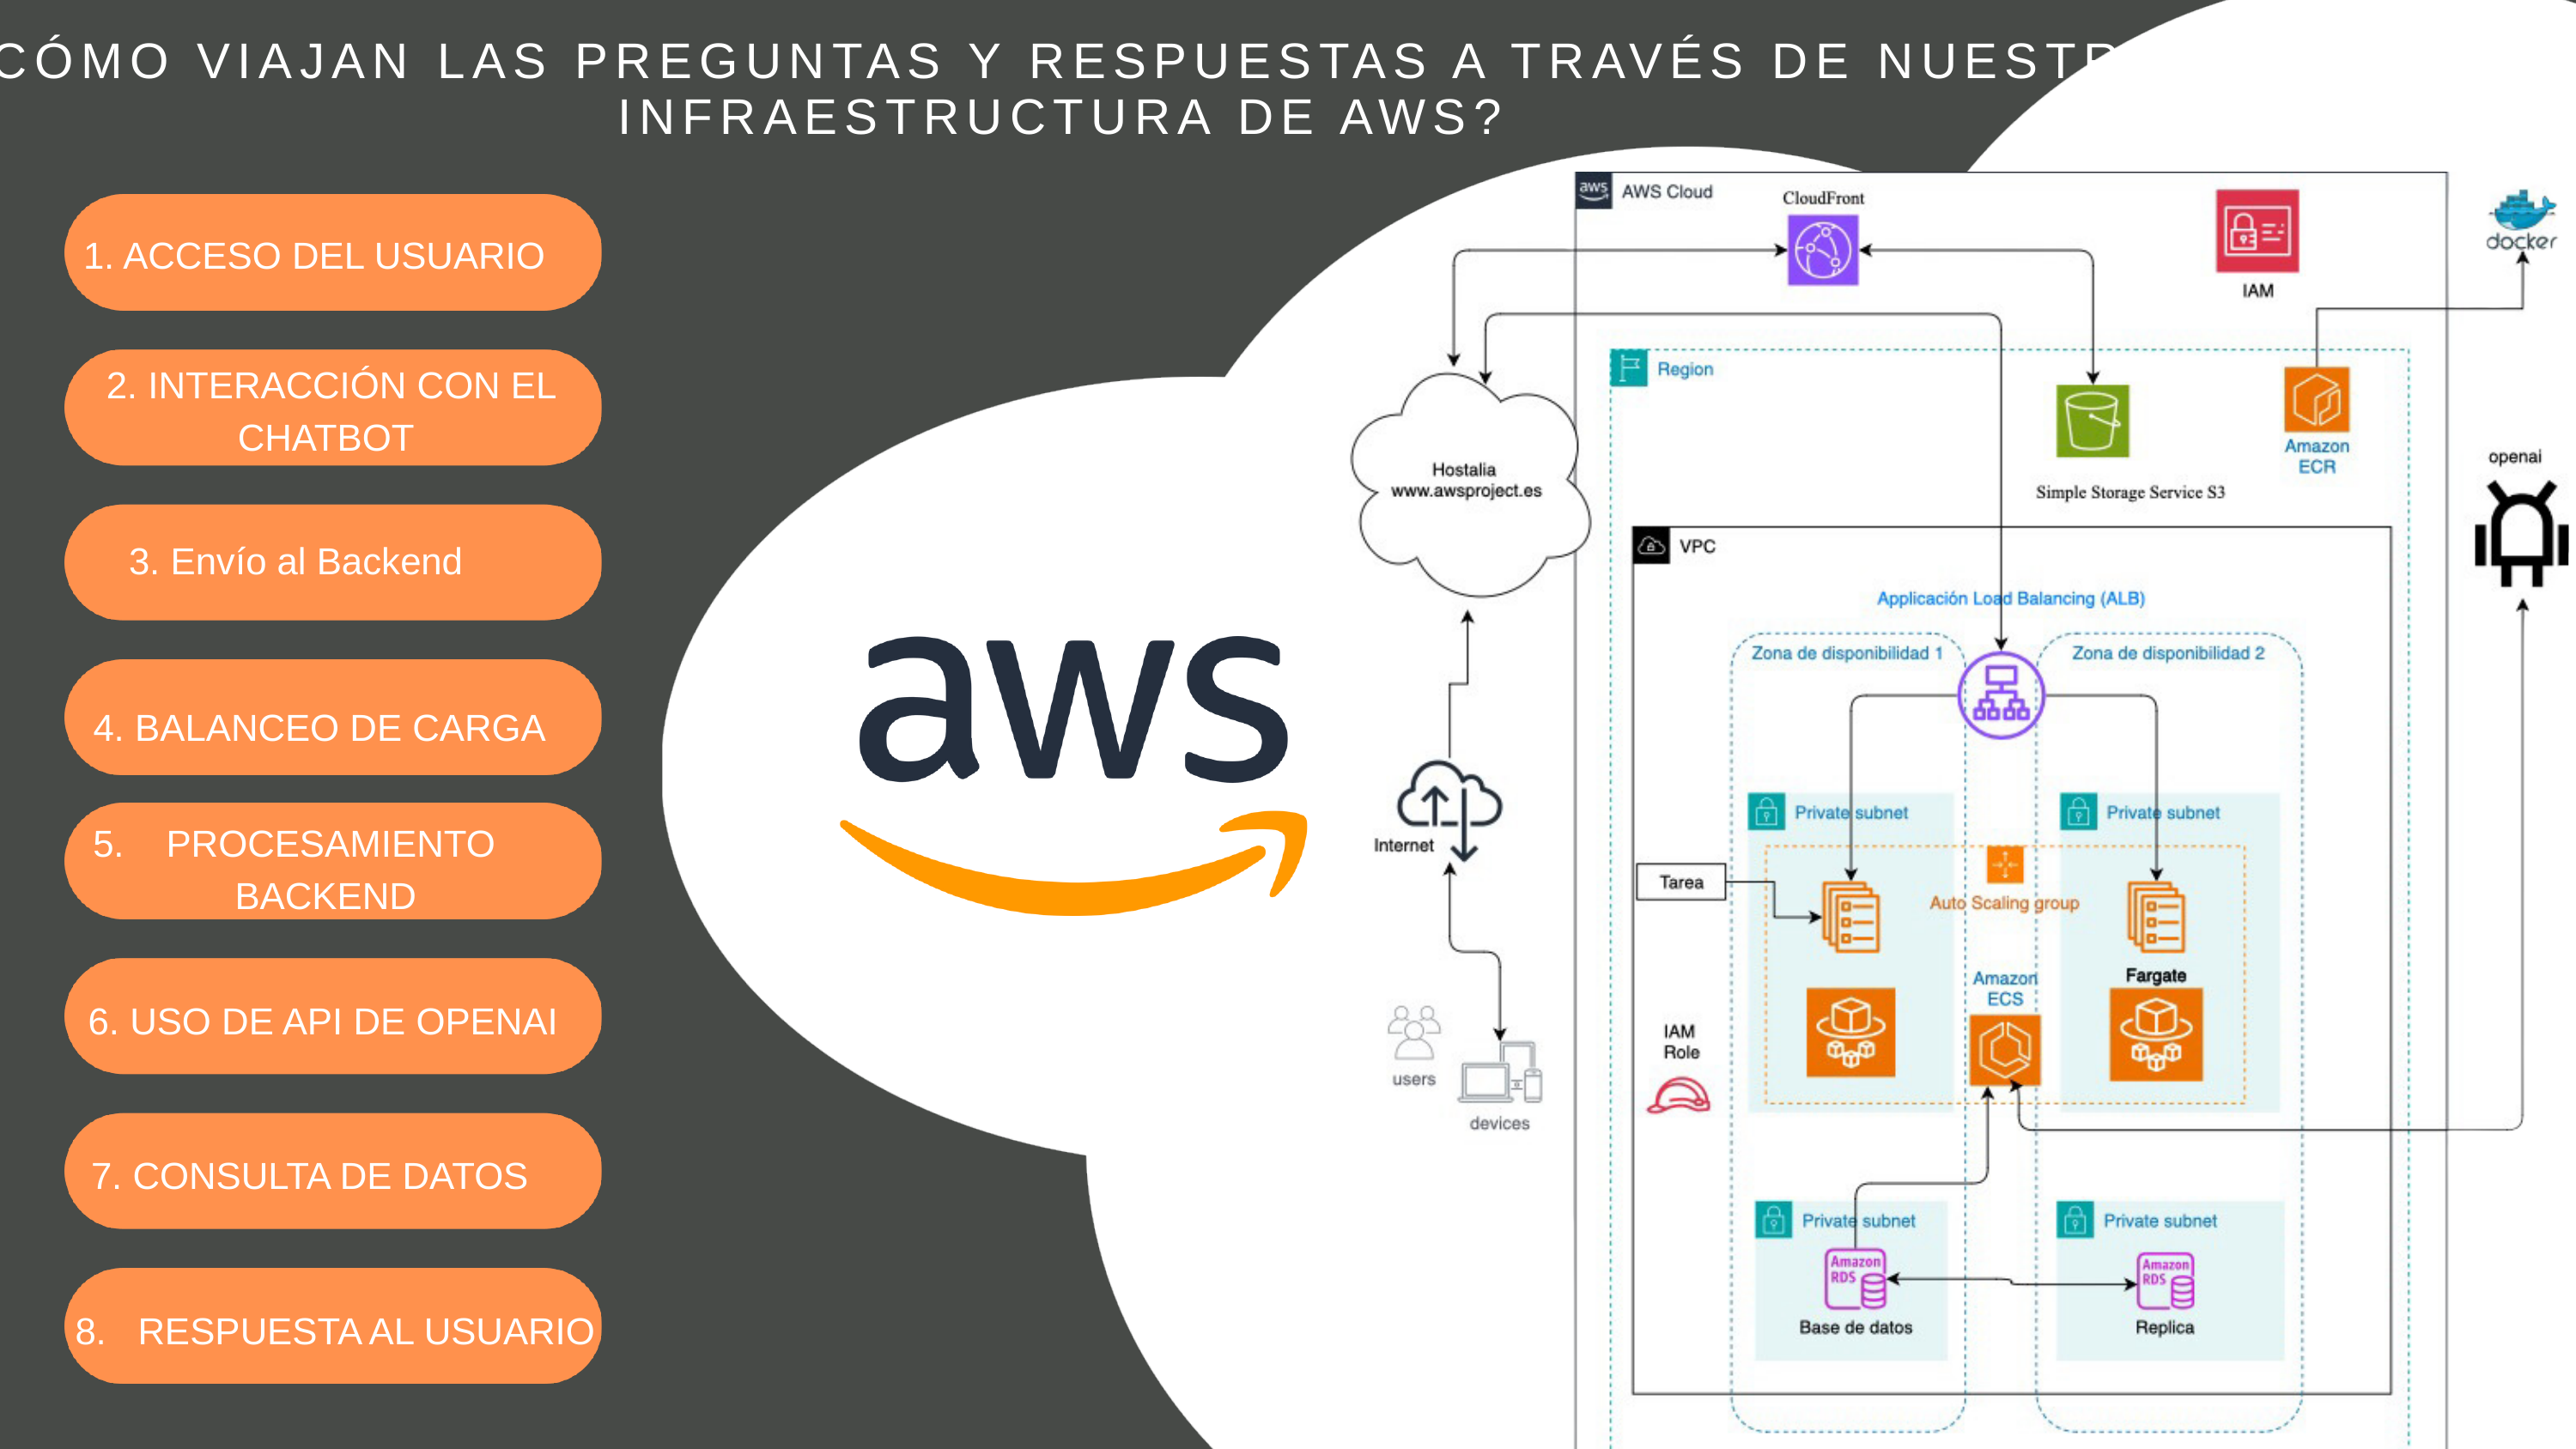

¿CÓMO VIAJAN LAS PREGUNTAS Y RESPUESTAS A TRAVÉS DE NUESTRA INFRAESTRUCTURA DE AWS?

1. ACCESO DEL USUARIO
2. INTERACCIÓN CON EL CHATBOT
 3. Envío al Backend
 4. BALANCEO DE CARGA

5.    PROCESAMIENTO
BACKEND
 6. USO DE API DE OPENAI
 7. CONSULTA DE DATOS
 8.   RESPUESTA AL USUARIO